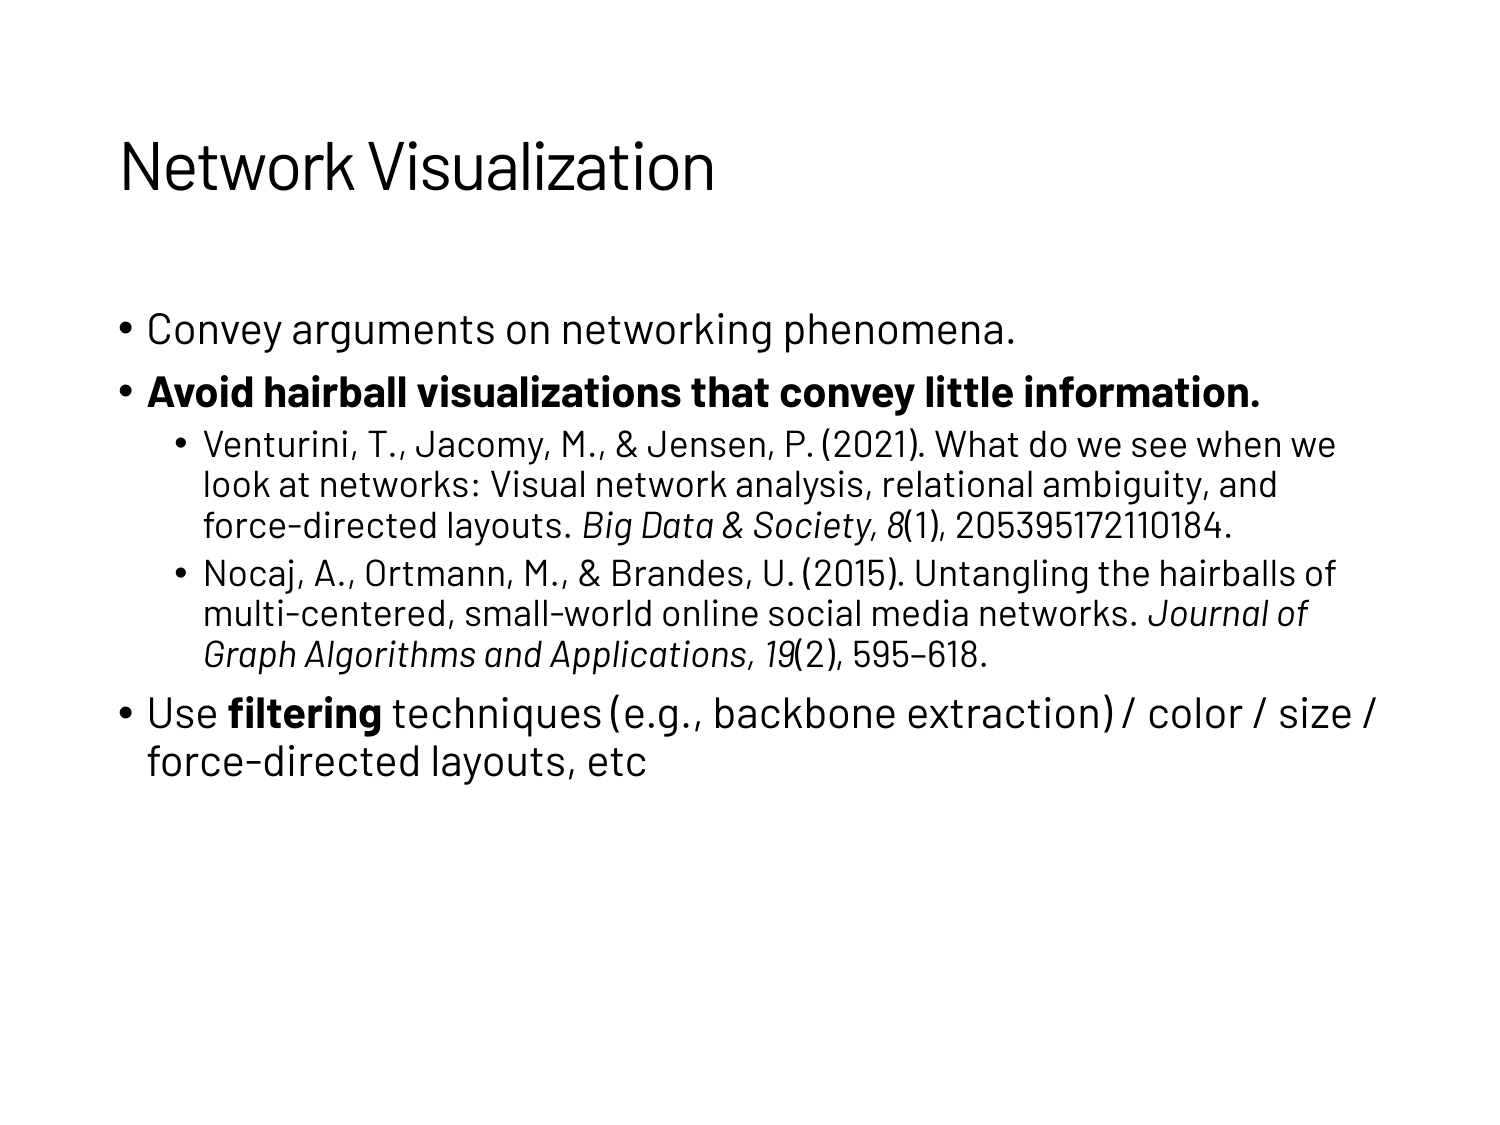

# Network Visualization
Convey arguments on networking phenomena.
Avoid hairball visualizations that convey little information.
Venturini, T., Jacomy, M., & Jensen, P. (2021). What do we see when we look at networks: Visual network analysis, relational ambiguity, and force-directed layouts. Big Data & Society, 8(1), 205395172110184.
Nocaj, A., Ortmann, M., & Brandes, U. (2015). Untangling the hairballs of multi-centered, small-world online social media networks. Journal of Graph Algorithms and Applications, 19(2), 595–618.
Use filtering techniques (e.g., backbone extraction) / color / size / force-directed layouts, etc